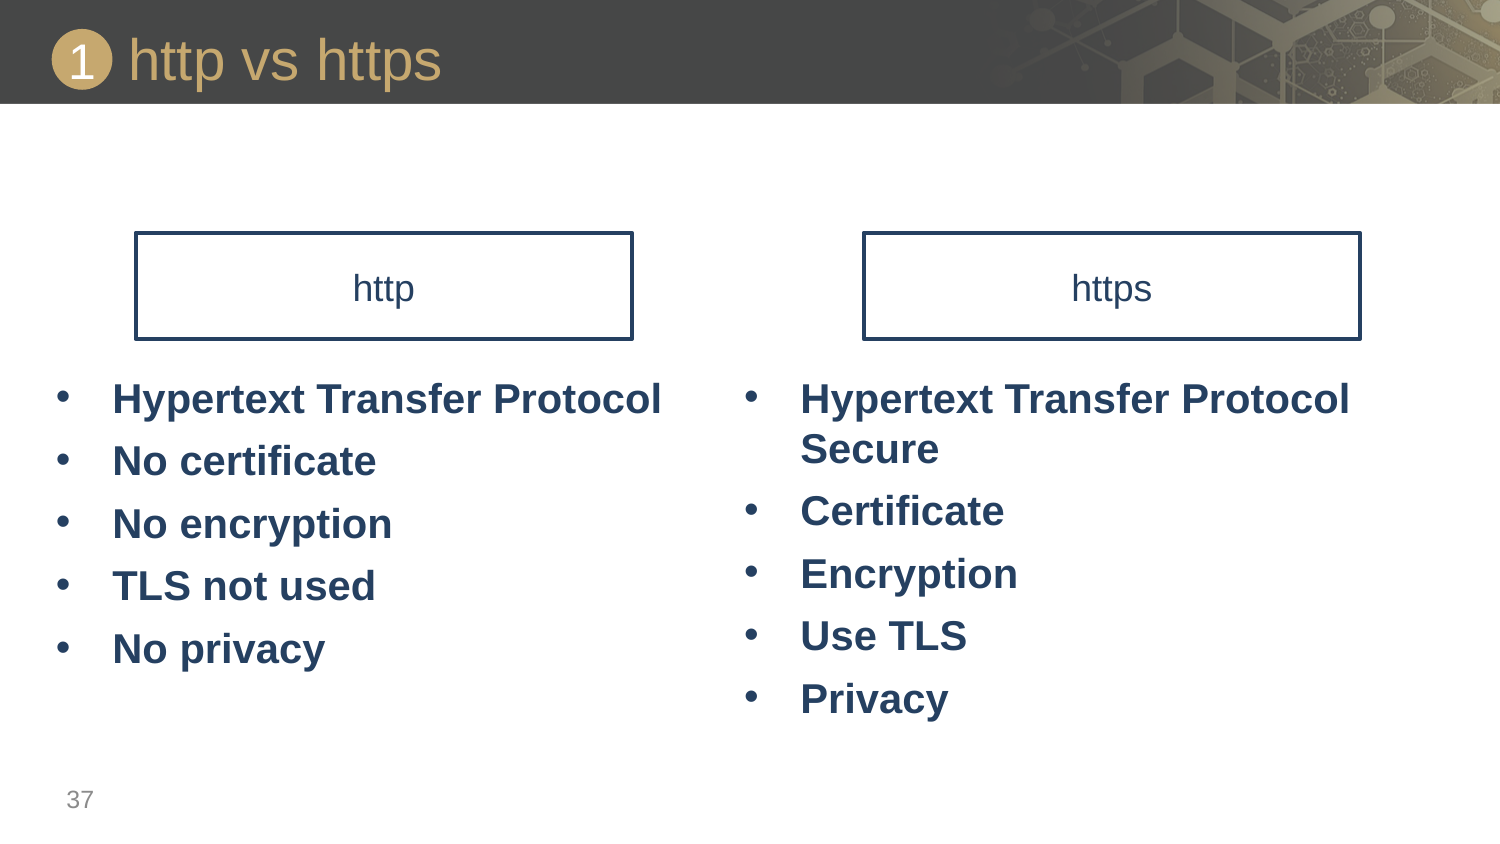

# http vs https
1
http
https
Hypertext Transfer Protocol
No certificate
No encryption
TLS not used
No privacy
Hypertext Transfer Protocol Secure
Certificate
Encryption
Use TLS
Privacy
37